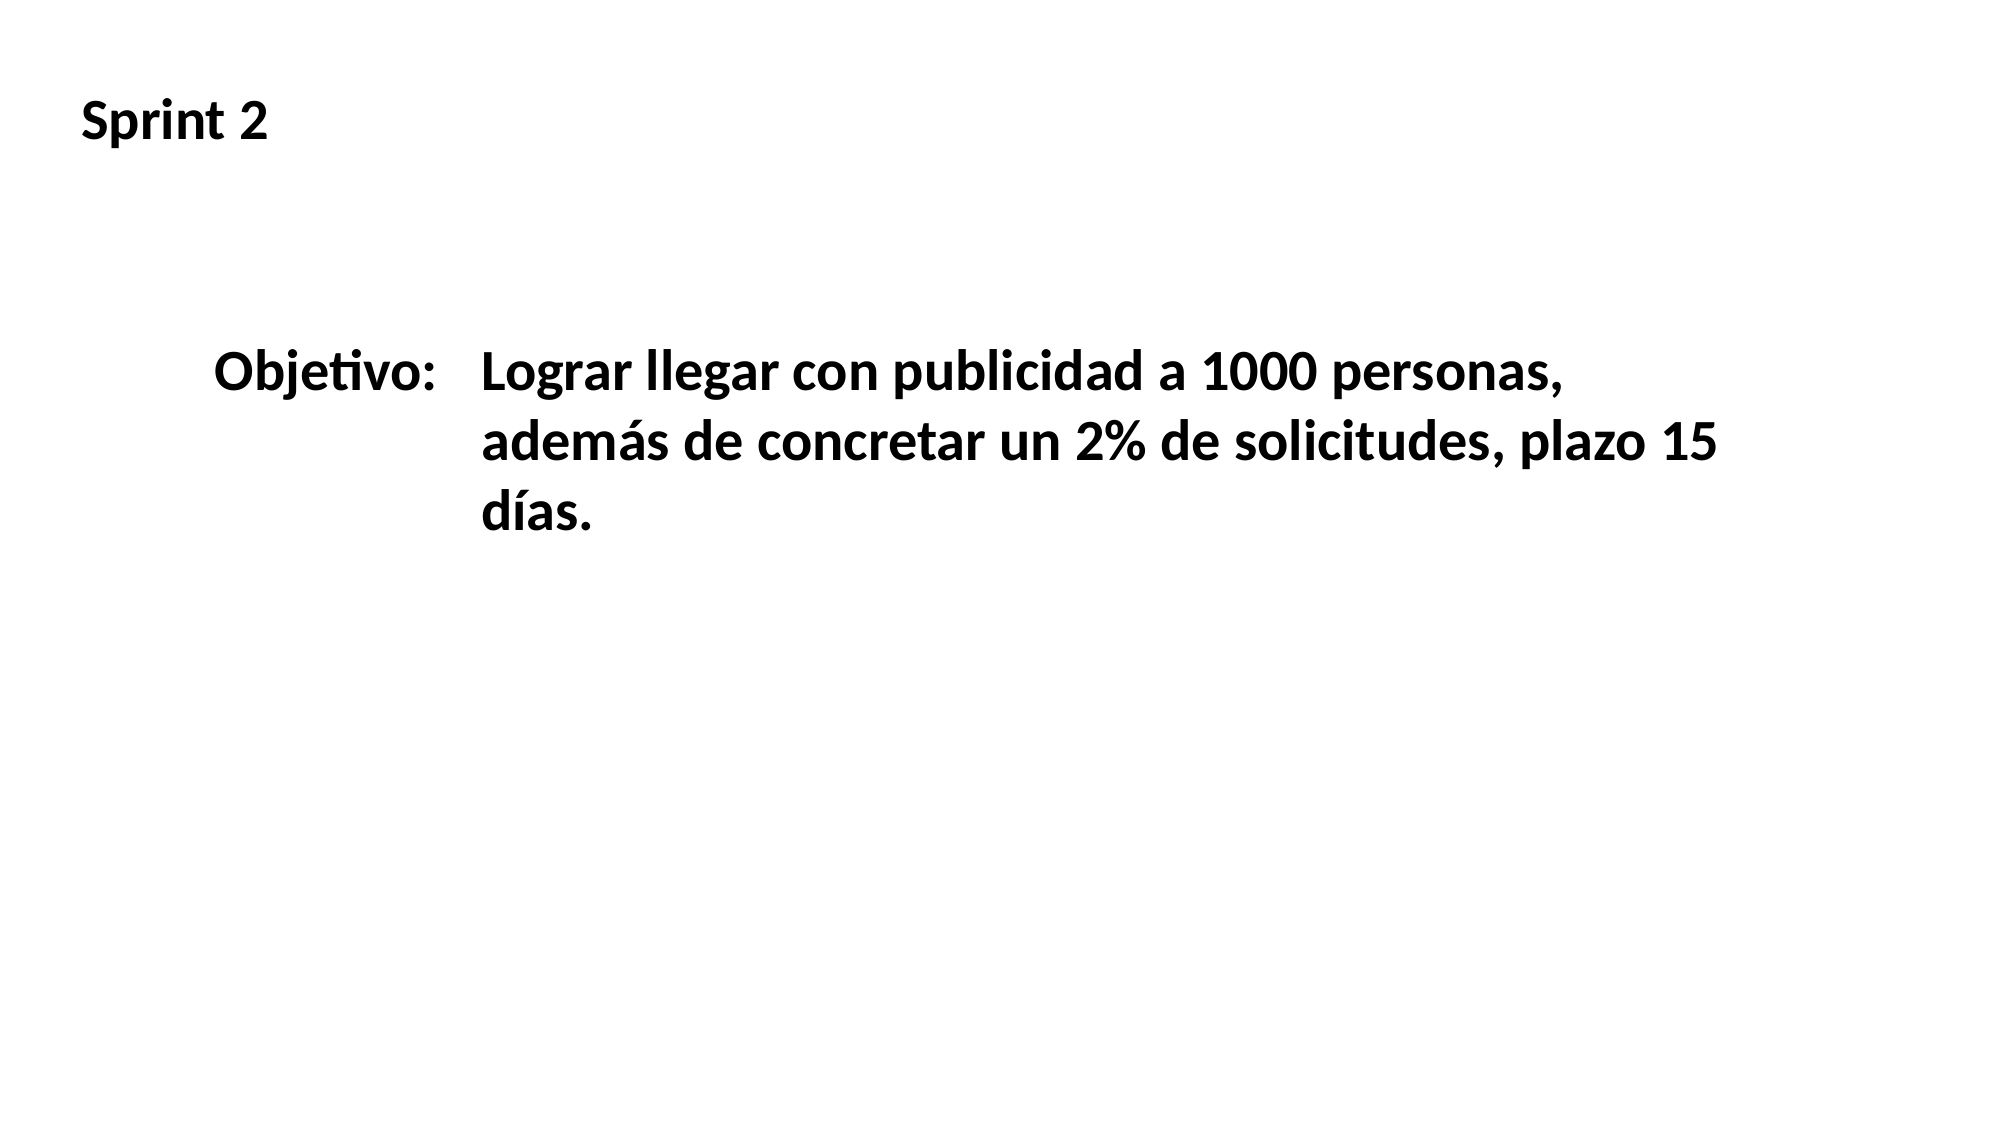

Sprint 2
Objetivo:
Lograr llegar con publicidad a 1000 personas, además de concretar un 2% de solicitudes, plazo 15 días.